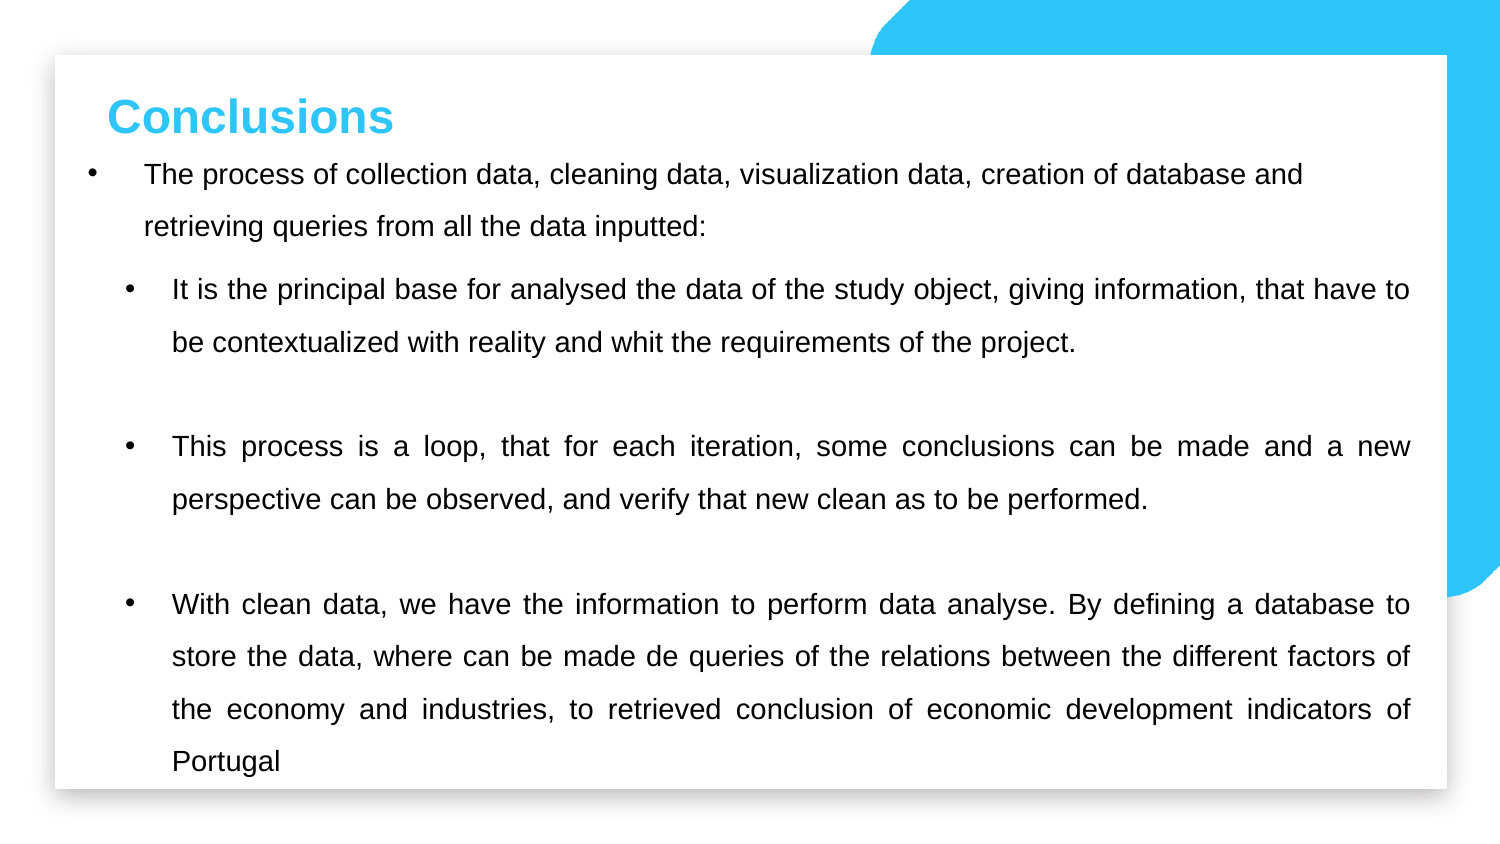

Conclusions
The process of collection data, cleaning data, visualization data, creation of database and retrieving queries from all the data inputted:

It is the principal base for analysed the data of the study object, giving information, that have to be contextualized with reality and whit the requirements of the project.

This process is a loop, that for each iteration, some conclusions can be made and a new perspective can be observed, and verify that new clean as to be performed.

With clean data, we have the information to perform data analyse. By defining a database to store the data, where can be made de queries of the relations between the different factors of the economy and industries, to retrieved conclusion of economic development indicators of Portugal